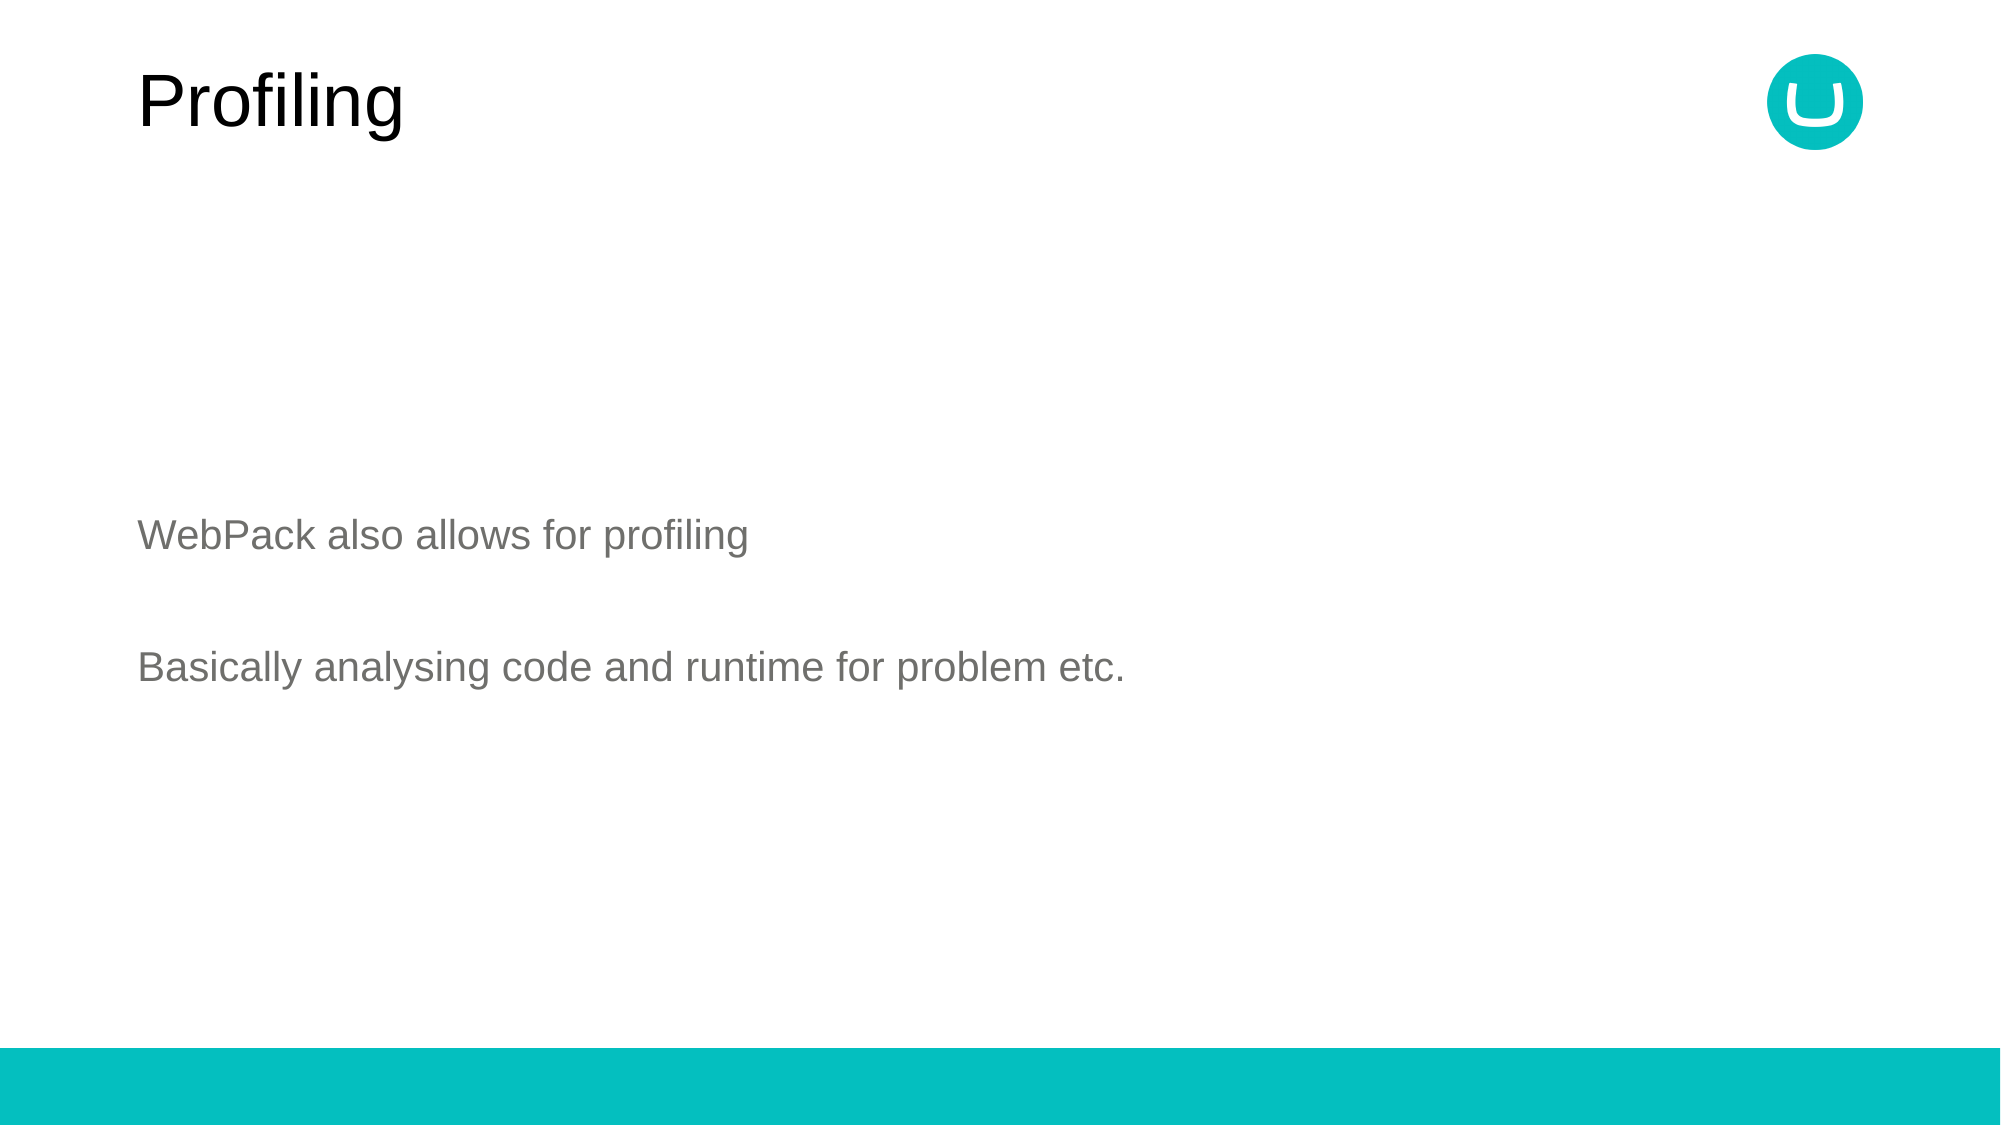

# Profiling
WebPack also allows for profiling

Basically analysing code and runtime for problem etc.